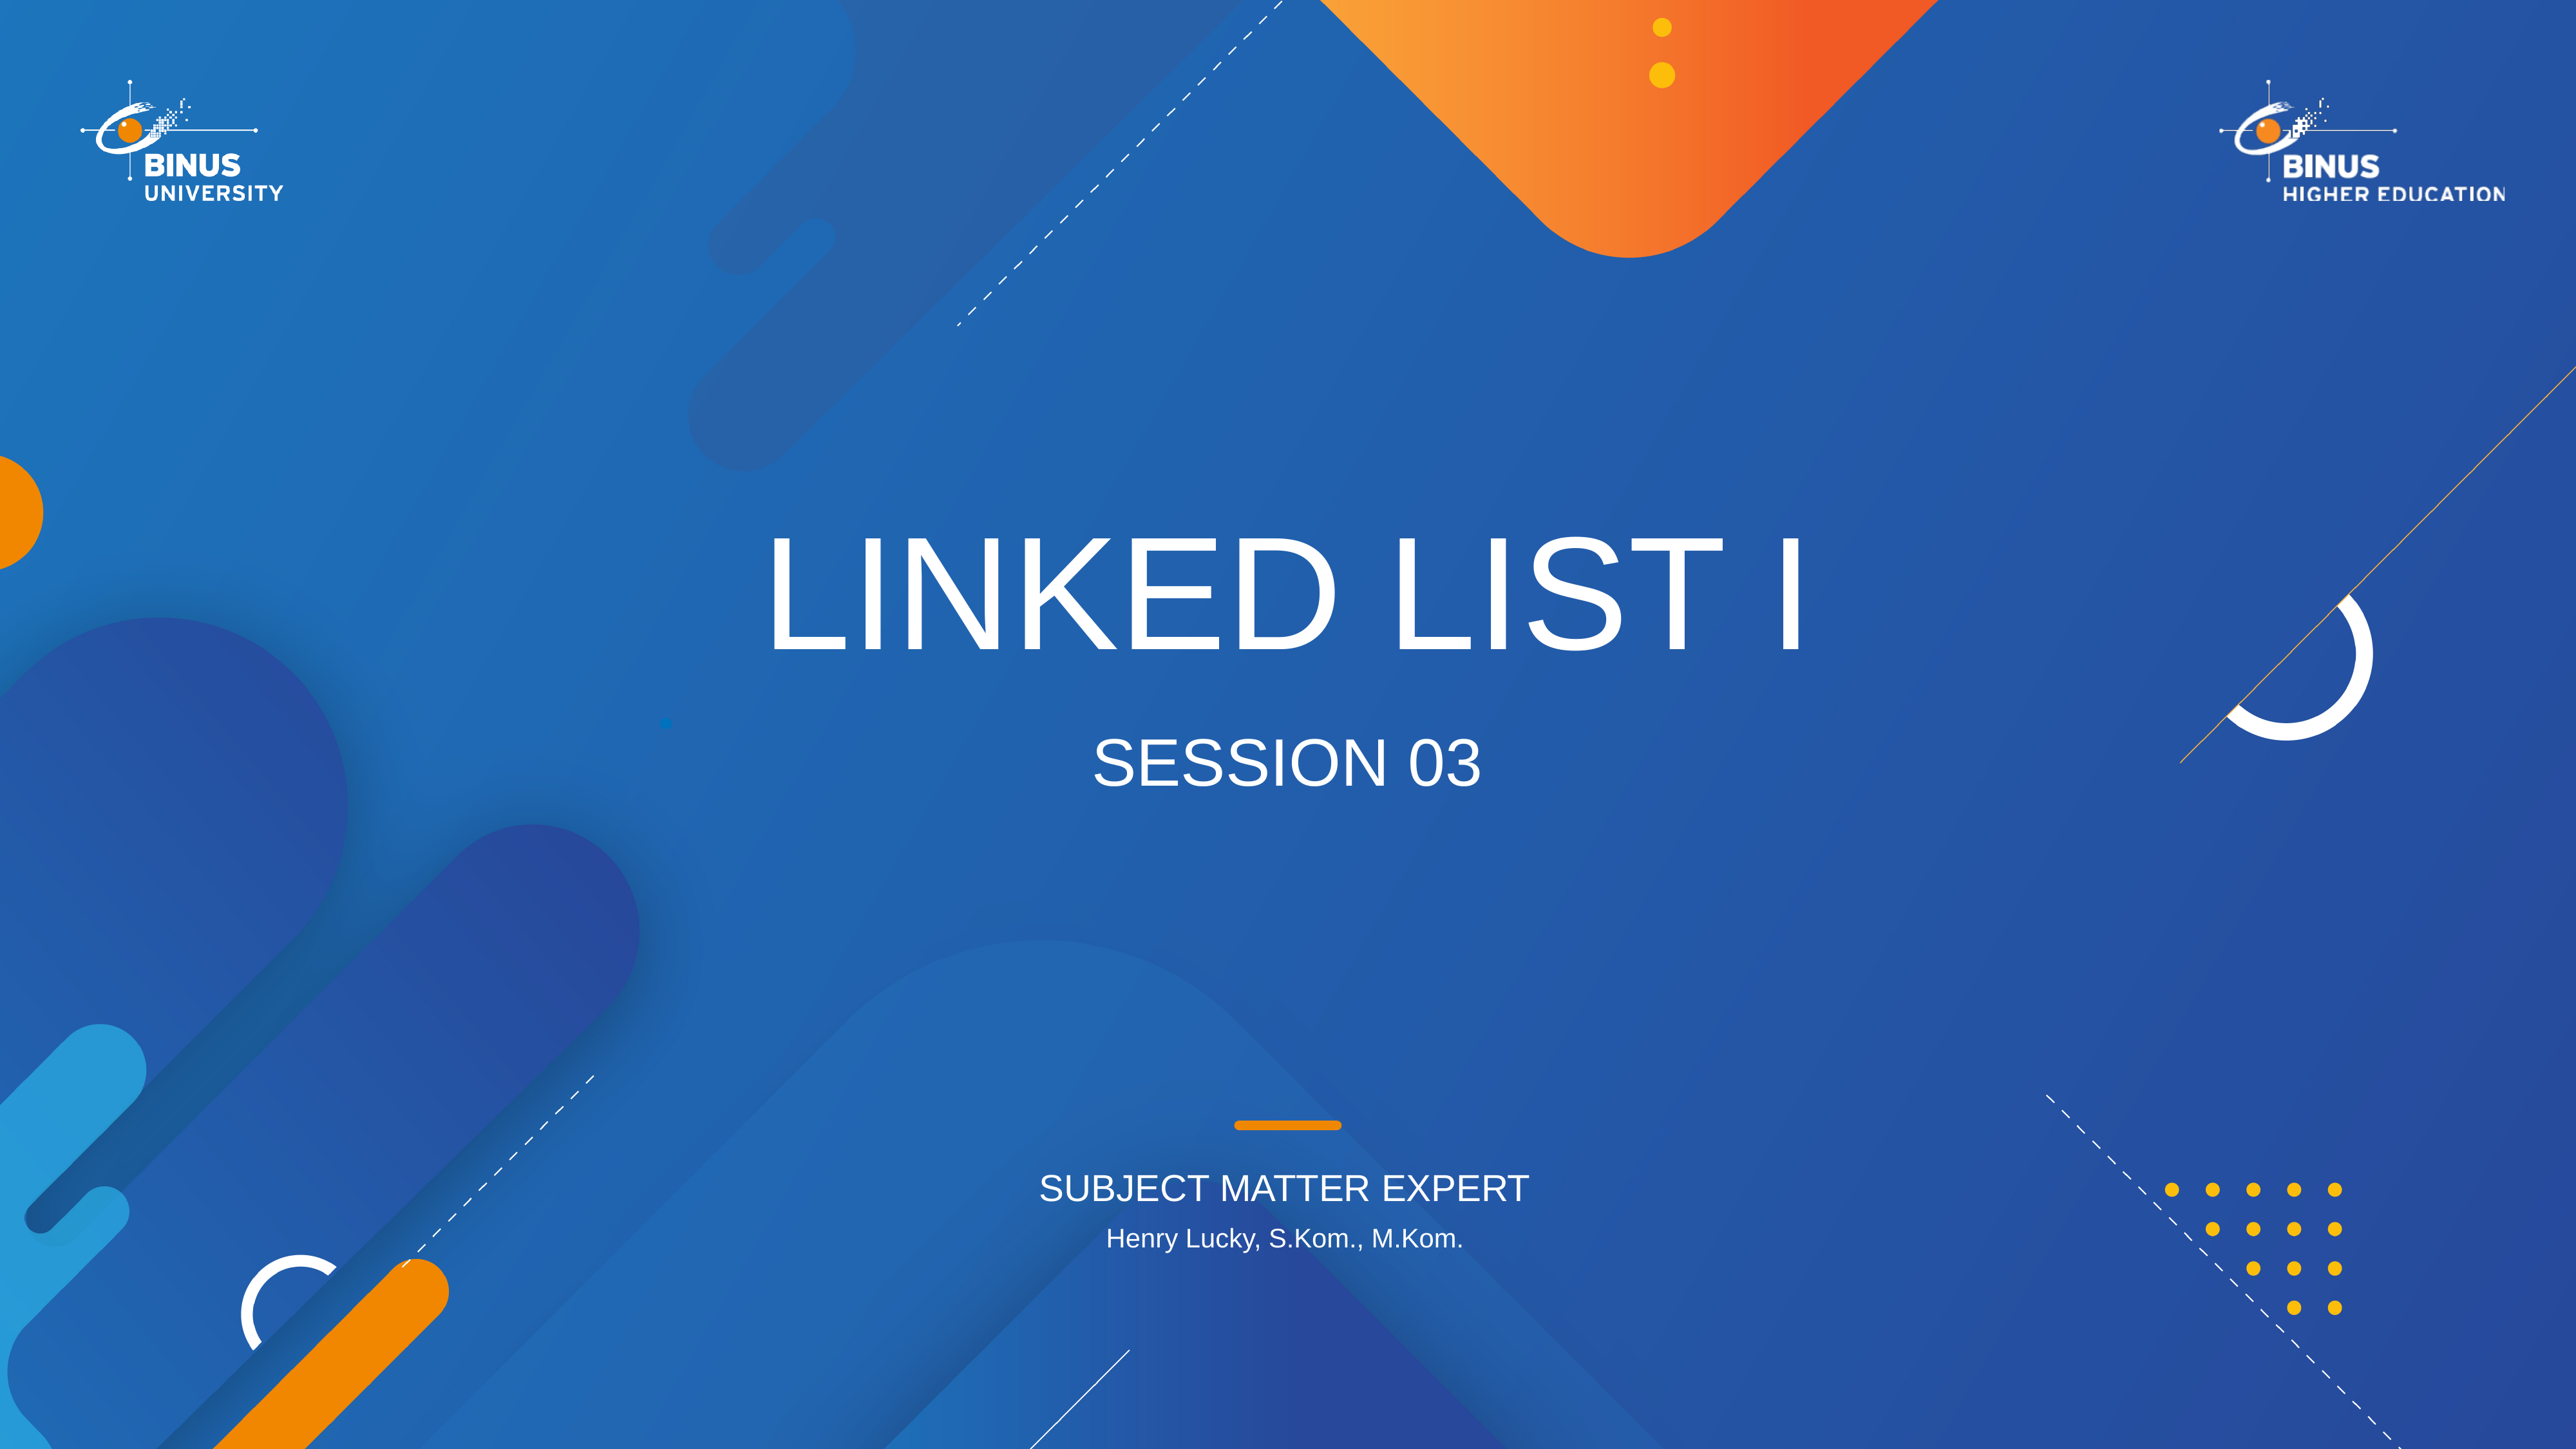

# Linked list I
SESSION 03
Henry Lucky, S.Kom., M.Kom.